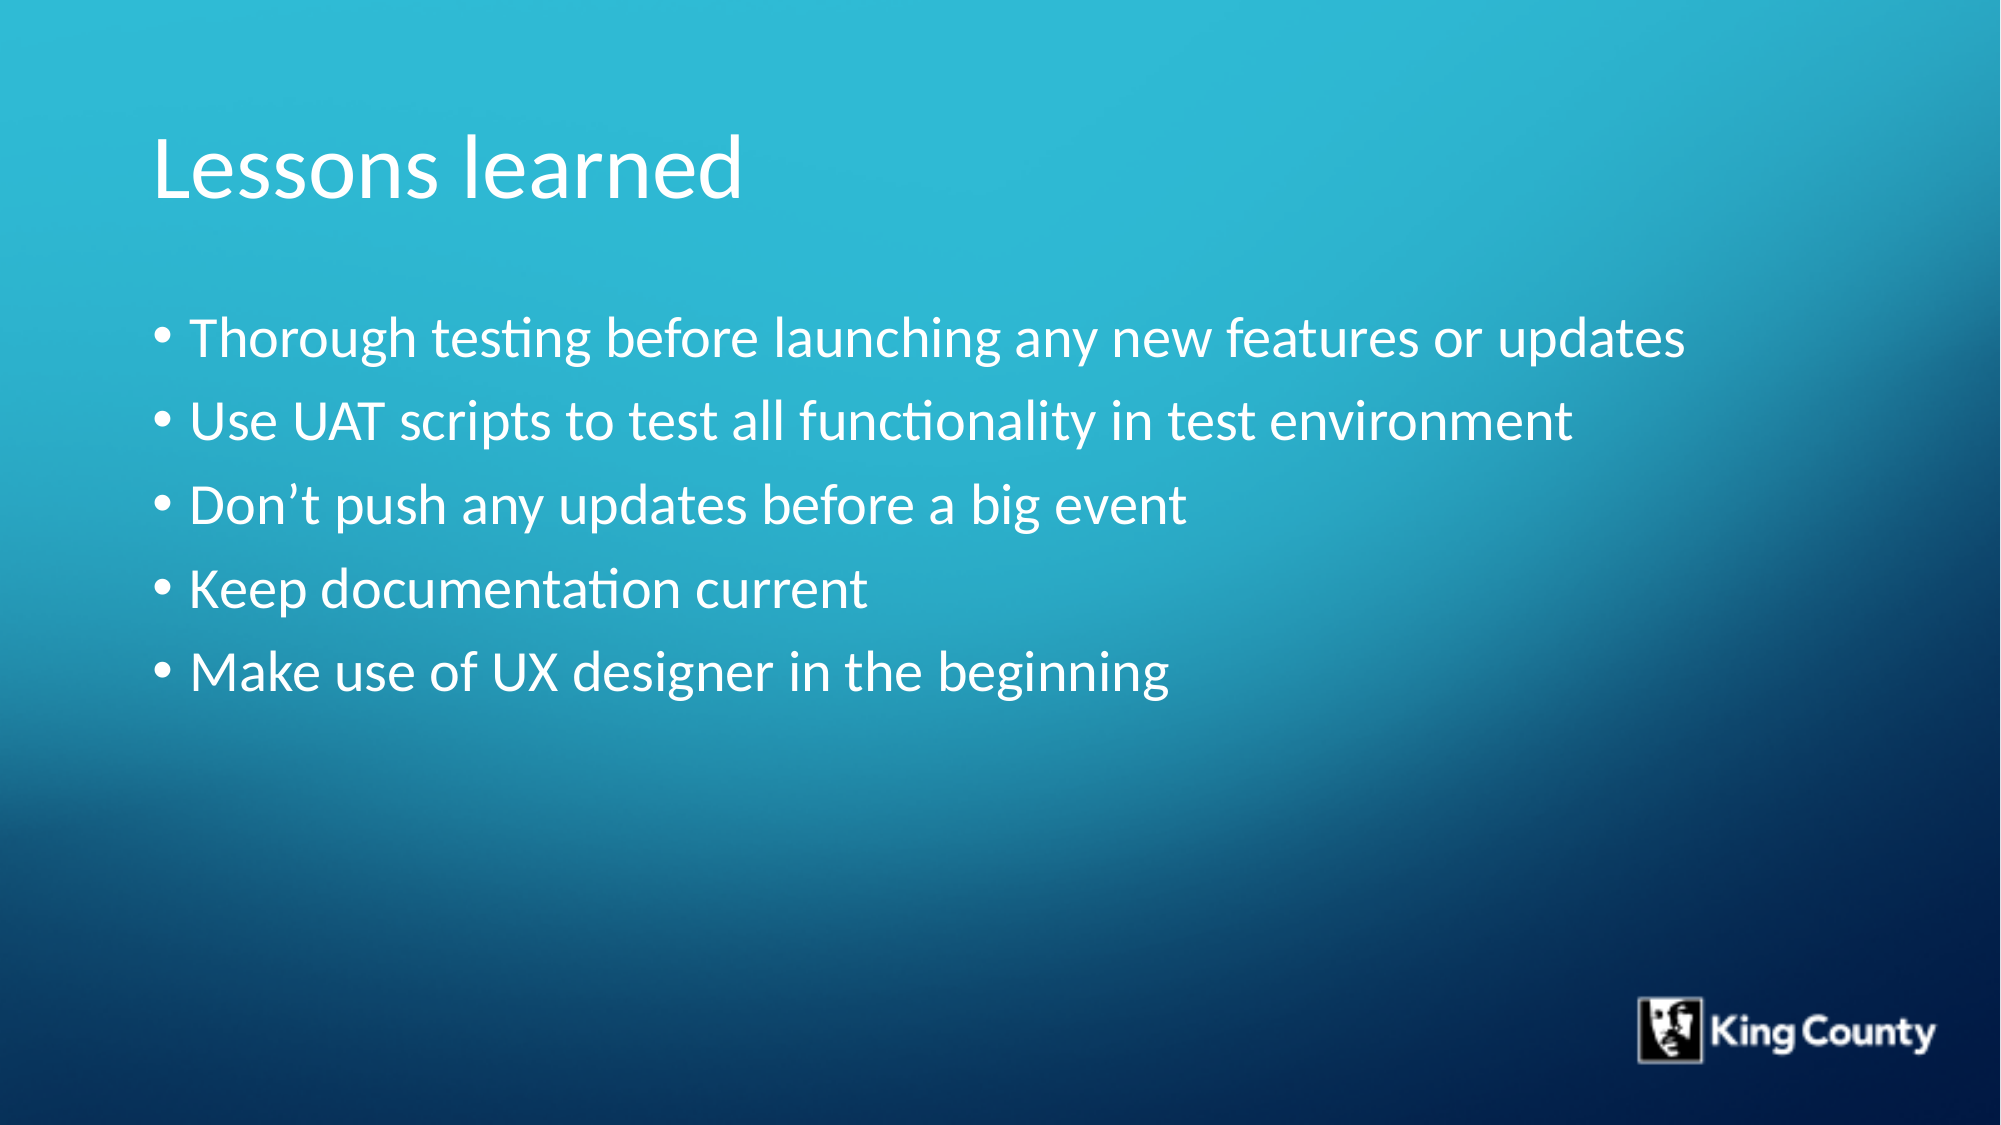

# Lessons learned
Thorough testing before launching any new features or updates
Use UAT scripts to test all functionality in test environment
Don’t push any updates before a big event
Keep documentation current
Make use of UX designer in the beginning